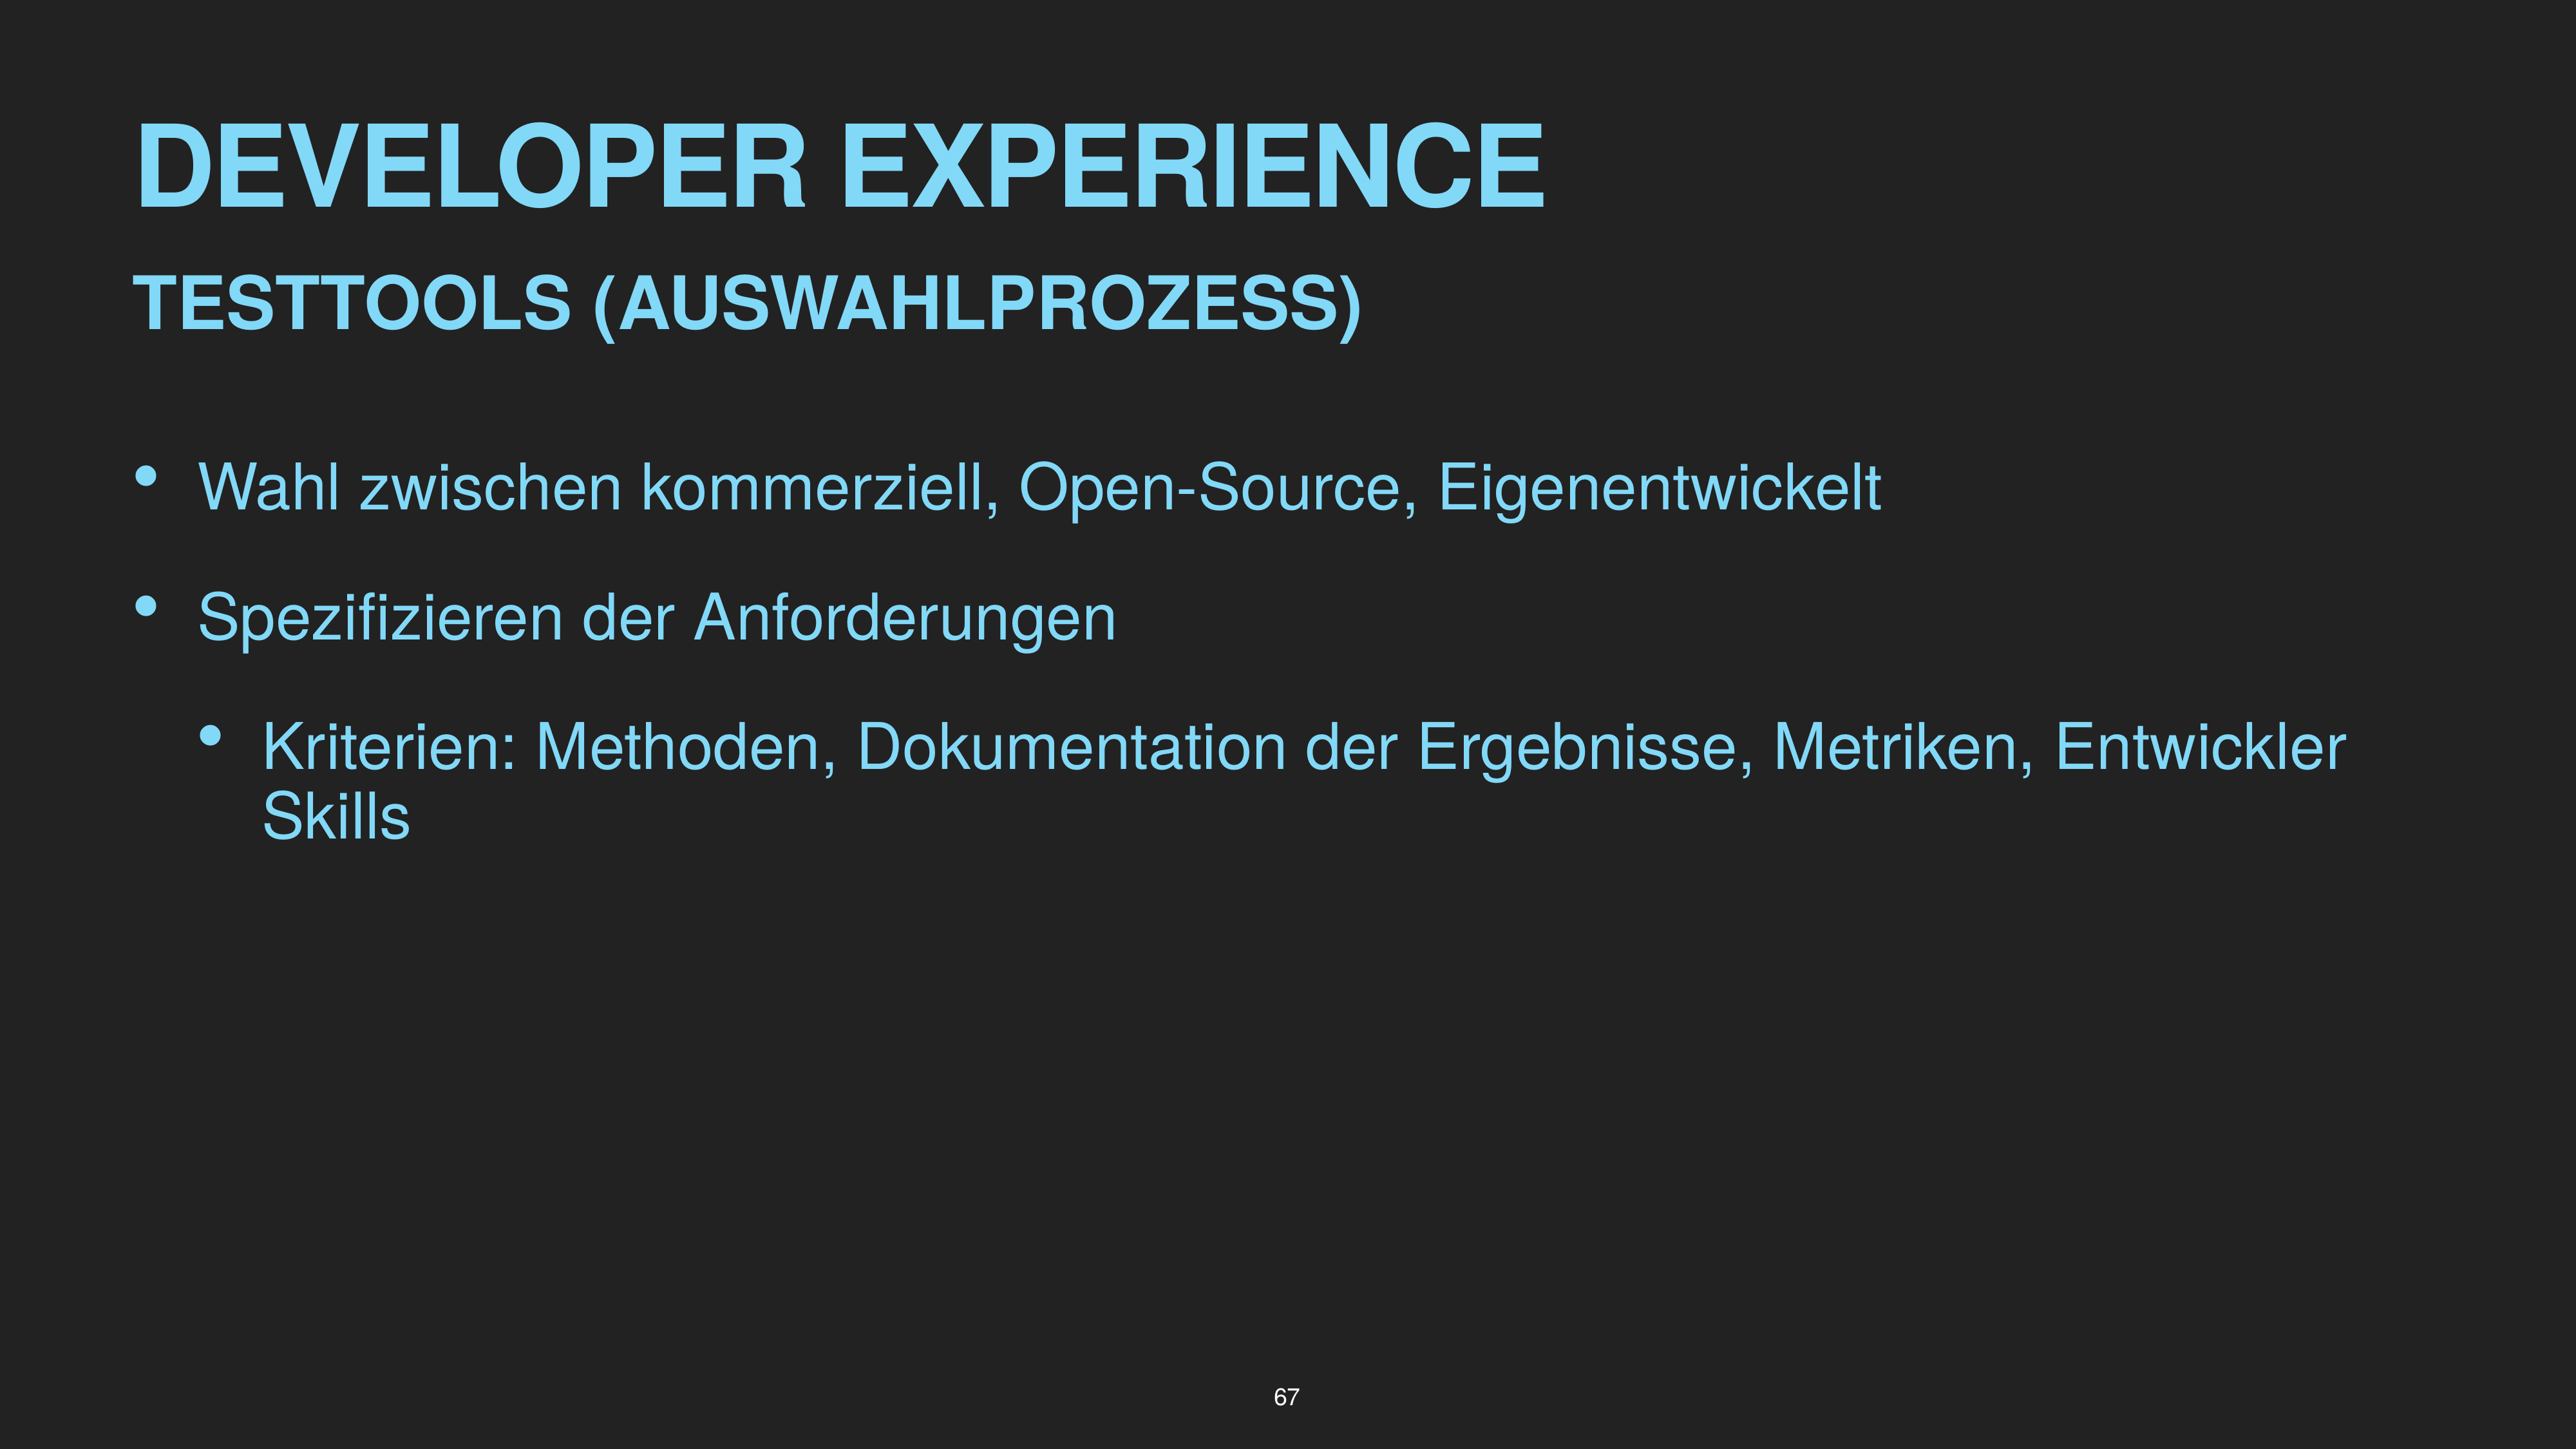

# DEVELOPER EXPERIENCE
TESTTOOLS (AUSWAHLPROZESS)
Wahl zwischen kommerziell, Open-Source, Eigenentwickelt
Spezifizieren der Anforderungen
Kriterien: Methoden, Dokumentation der Ergebnisse, Metriken, Entwickler Skills
67